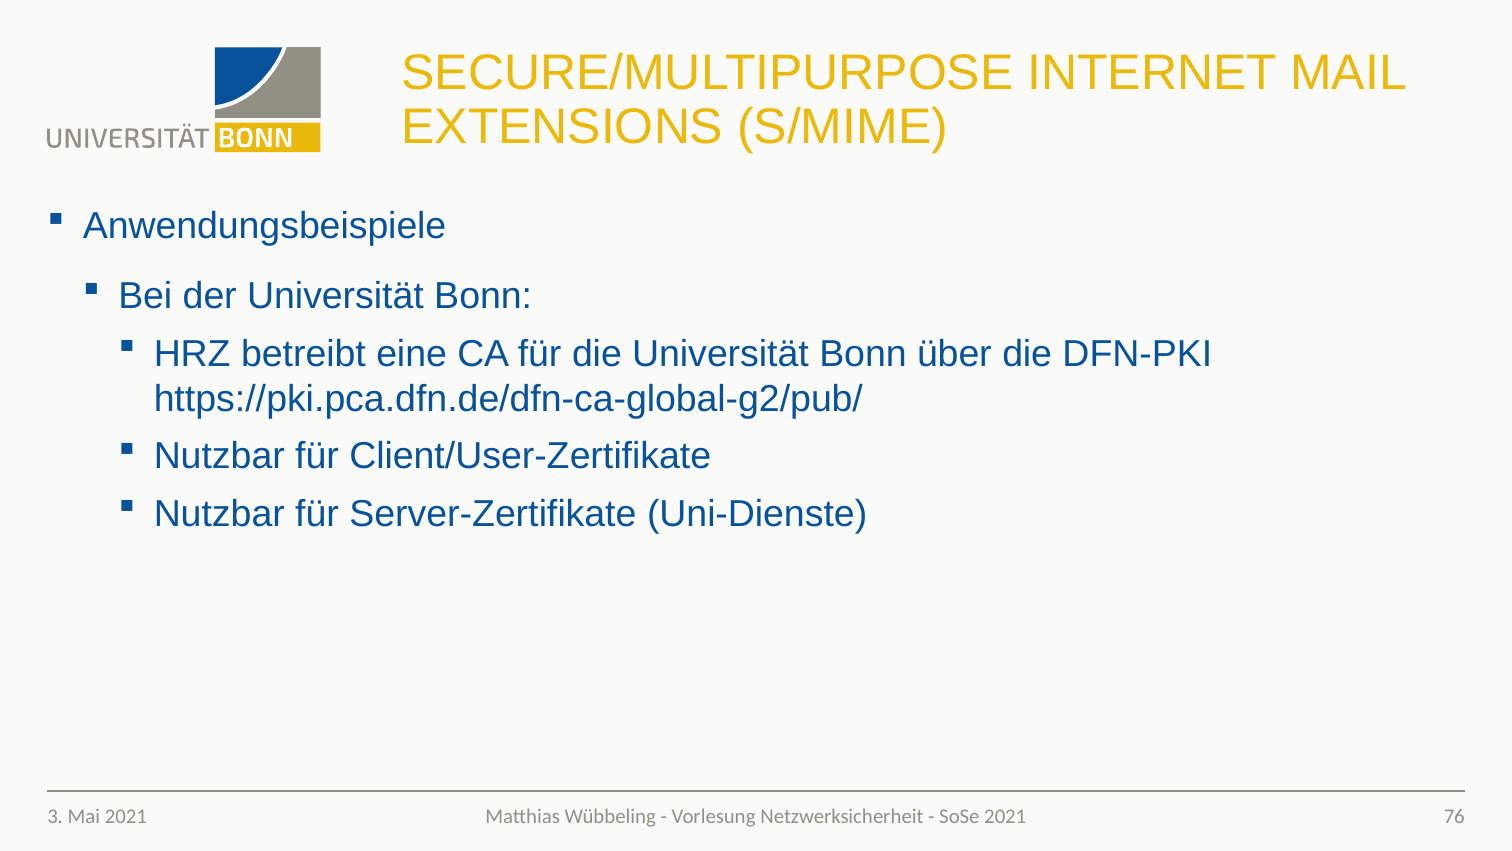

# Secure/Multipurpose Internet Mail Extensions (S/MIME)
Anwendungsbeispiele
Bei der Universität Bonn:
HRZ betreibt eine CA für die Universität Bonn über die DFN-PKI
https://pki.pca.dfn.de/dfn-ca-global-g2/pub/
Nutzbar für Client/User-Zertifikate
Nutzbar für Server-Zertifikate (Uni-Dienste)
3. Mai 2021
76
Matthias Wübbeling - Vorlesung Netzwerksicherheit - SoSe 2021